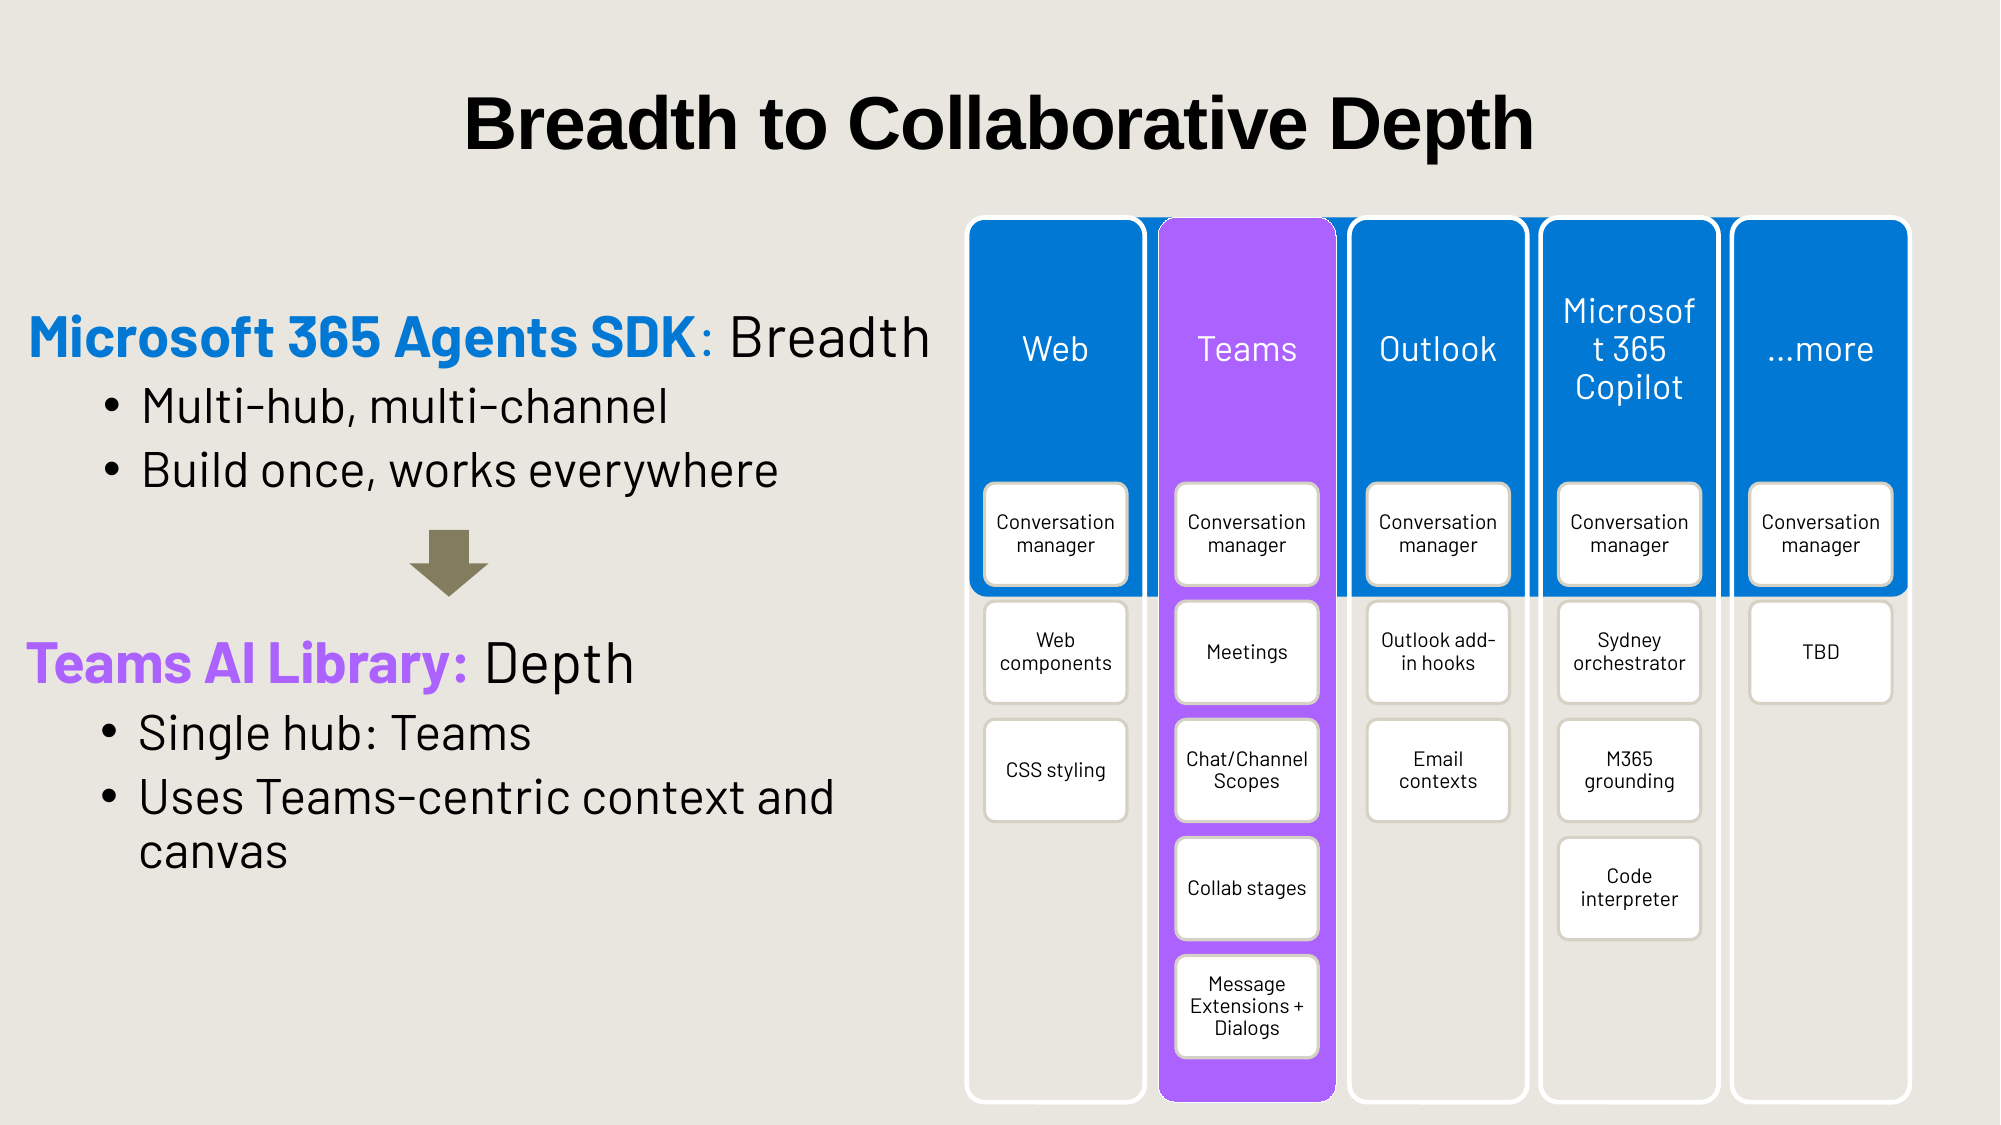

# Breadth to Collaborative Depth
Web
Teams
Outlook
Microsoft 365
Copilot
…more
Conversation manager
Conversation manager
Conversation manager
Conversation manager
Conversation manager
Web components
Meetings
Outlook add-in hooks
Sydney orchestrator
TBD
CSS styling
Chat/Channel Scopes
Email contexts
M365 grounding

Collab stages

Code interpreter

Message Extensions + Dialogs

Microsoft 365 Agents SDK: Breadth
Multi-hub, multi-channel
Build once, works everywhere

Teams AI Library: Depth
Single hub: Teams
Uses Teams-centric context and canvas